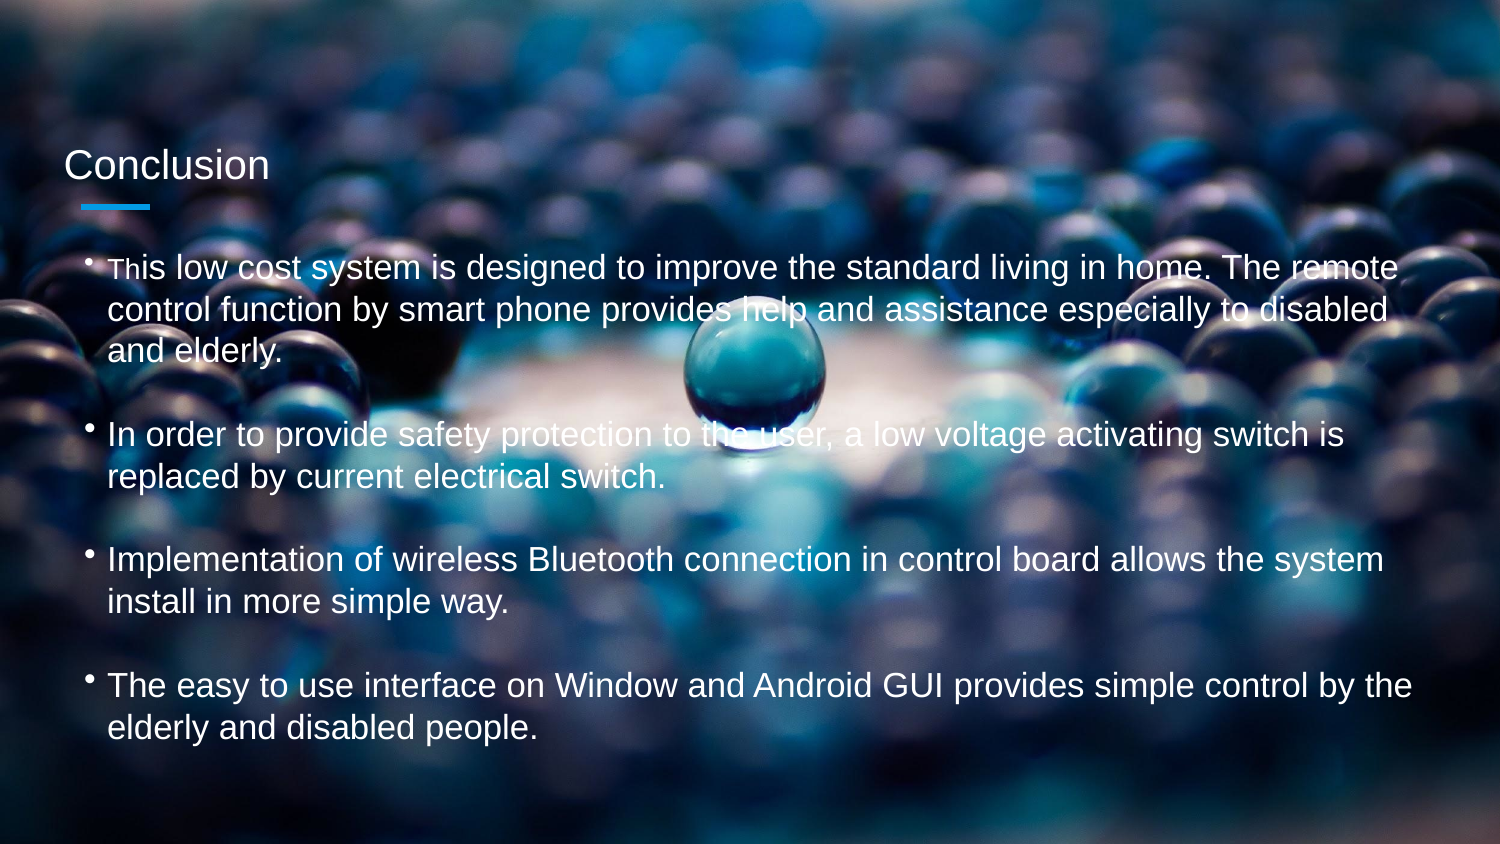

# Conclusion
This low cost system is designed to improve the standard living in home. The remote control function by smart phone provides help and assistance especially to disabled and elderly.

In order to provide safety protection to the user, a low voltage activating switch is replaced by current electrical switch.

Implementation of wireless Bluetooth connection in control board allows the system install in more simple way.

The easy to use interface on Window and Android GUI provides simple control by the elderly and disabled people.